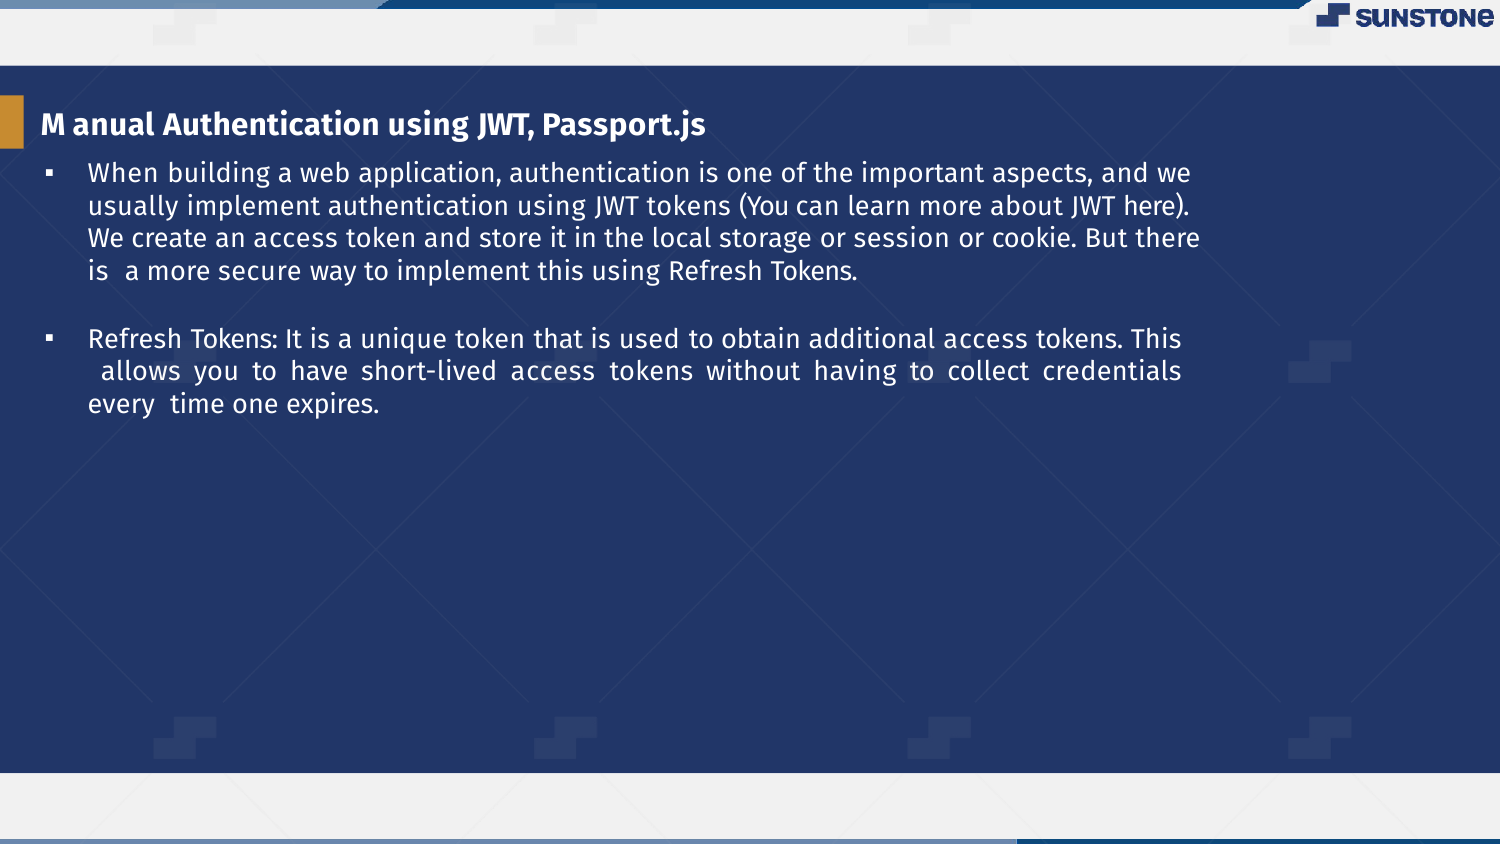

# M anual Authentication using JWT, Passport.js
When building a web application, authentication is one of the important aspects, and we  usually implement authentication using JWT tokens (You can learn more about JWT here).  We create an access token and store it in the local storage or session or cookie. But there is  a more secure way to implement this using Refresh Tokens.

Refresh Tokens: It is a unique token that is used to obtain additional access tokens. This  allows you to have short-lived access tokens without having to collect credentials every  time one expires.